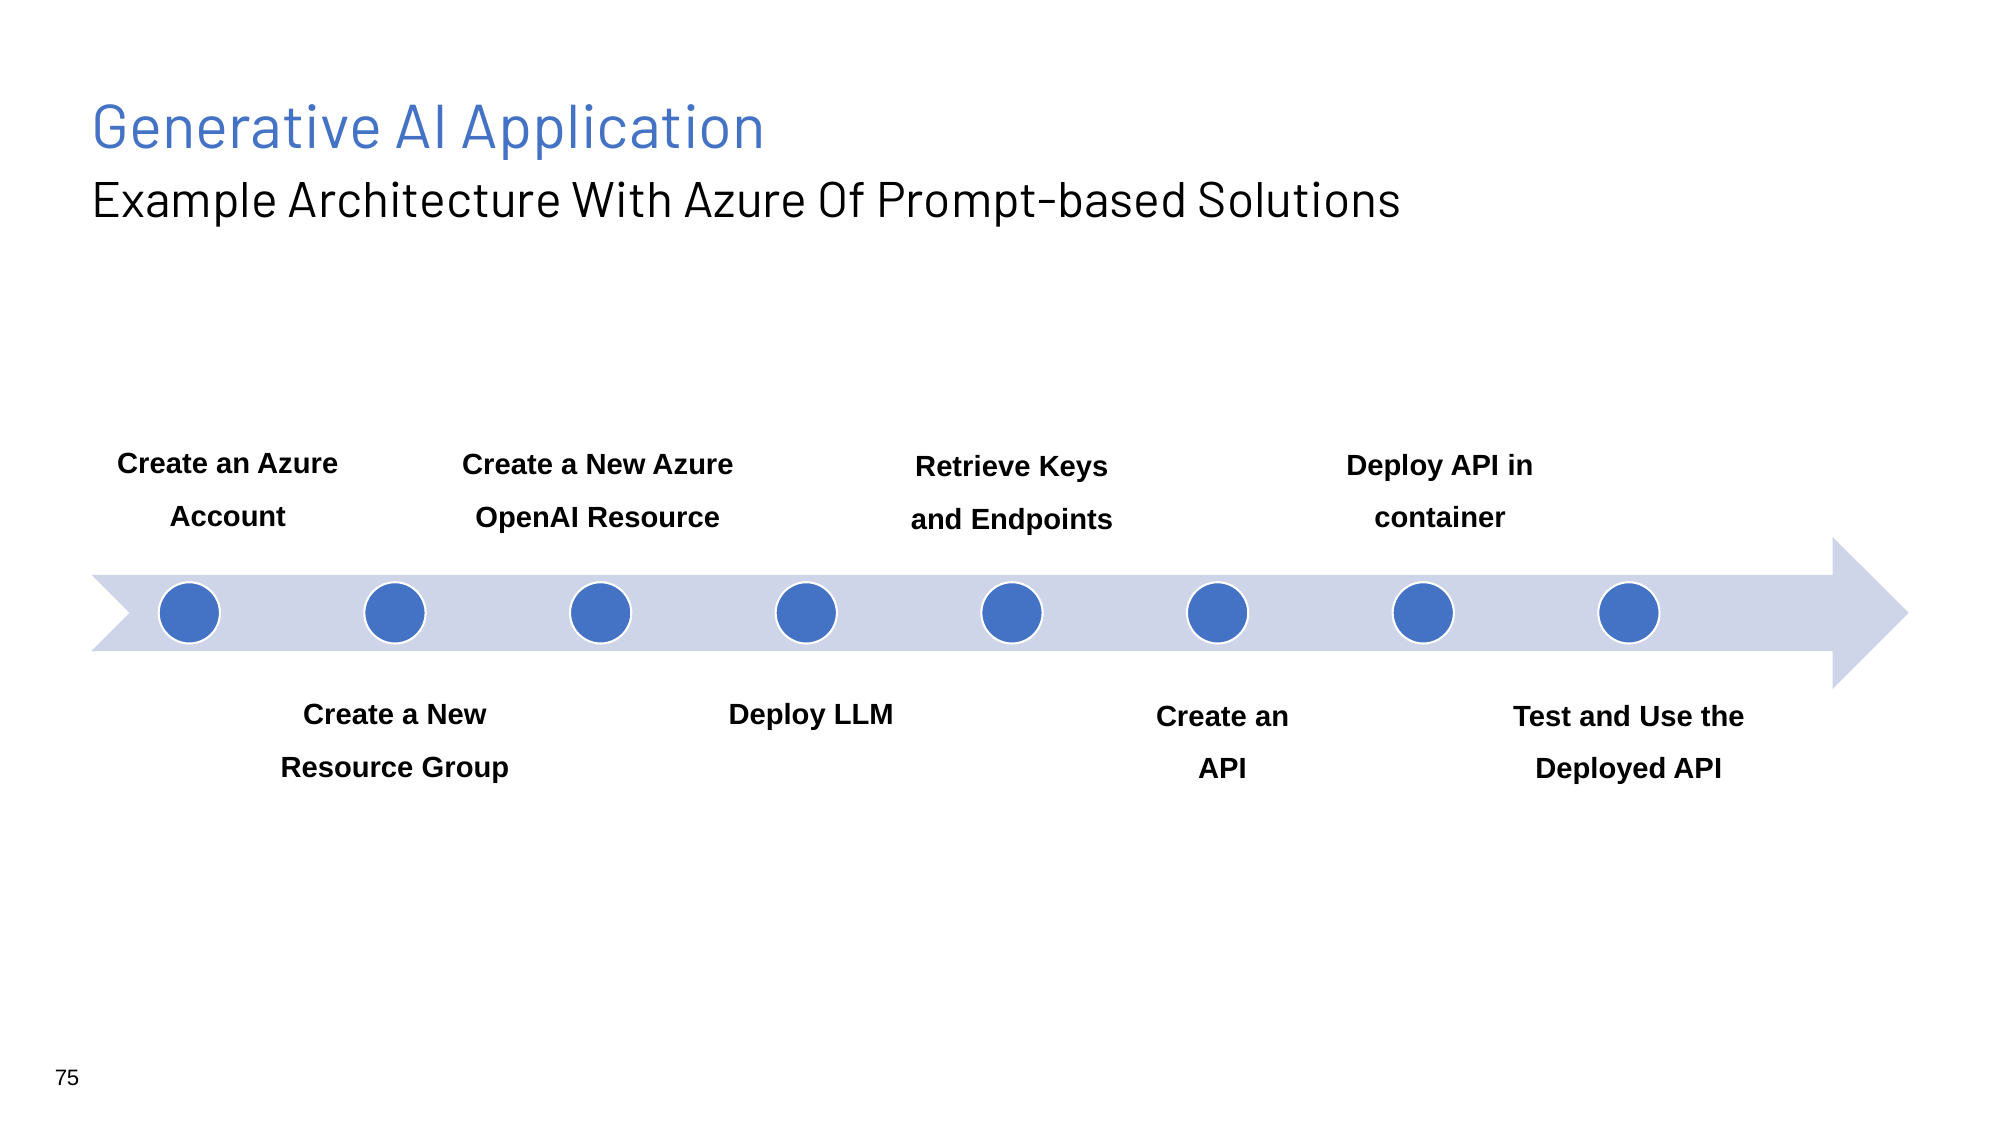

Generative AI Application
Example Architecture With Azure Of Prompt-based Solutions
Create a New Azure OpenAI Resource
Deploy API in container
Create an Azure Account
Retrieve Keys and Endpoints

Create a New Resource Group
Deploy LLM
Create an API
Test and Use the Deployed API